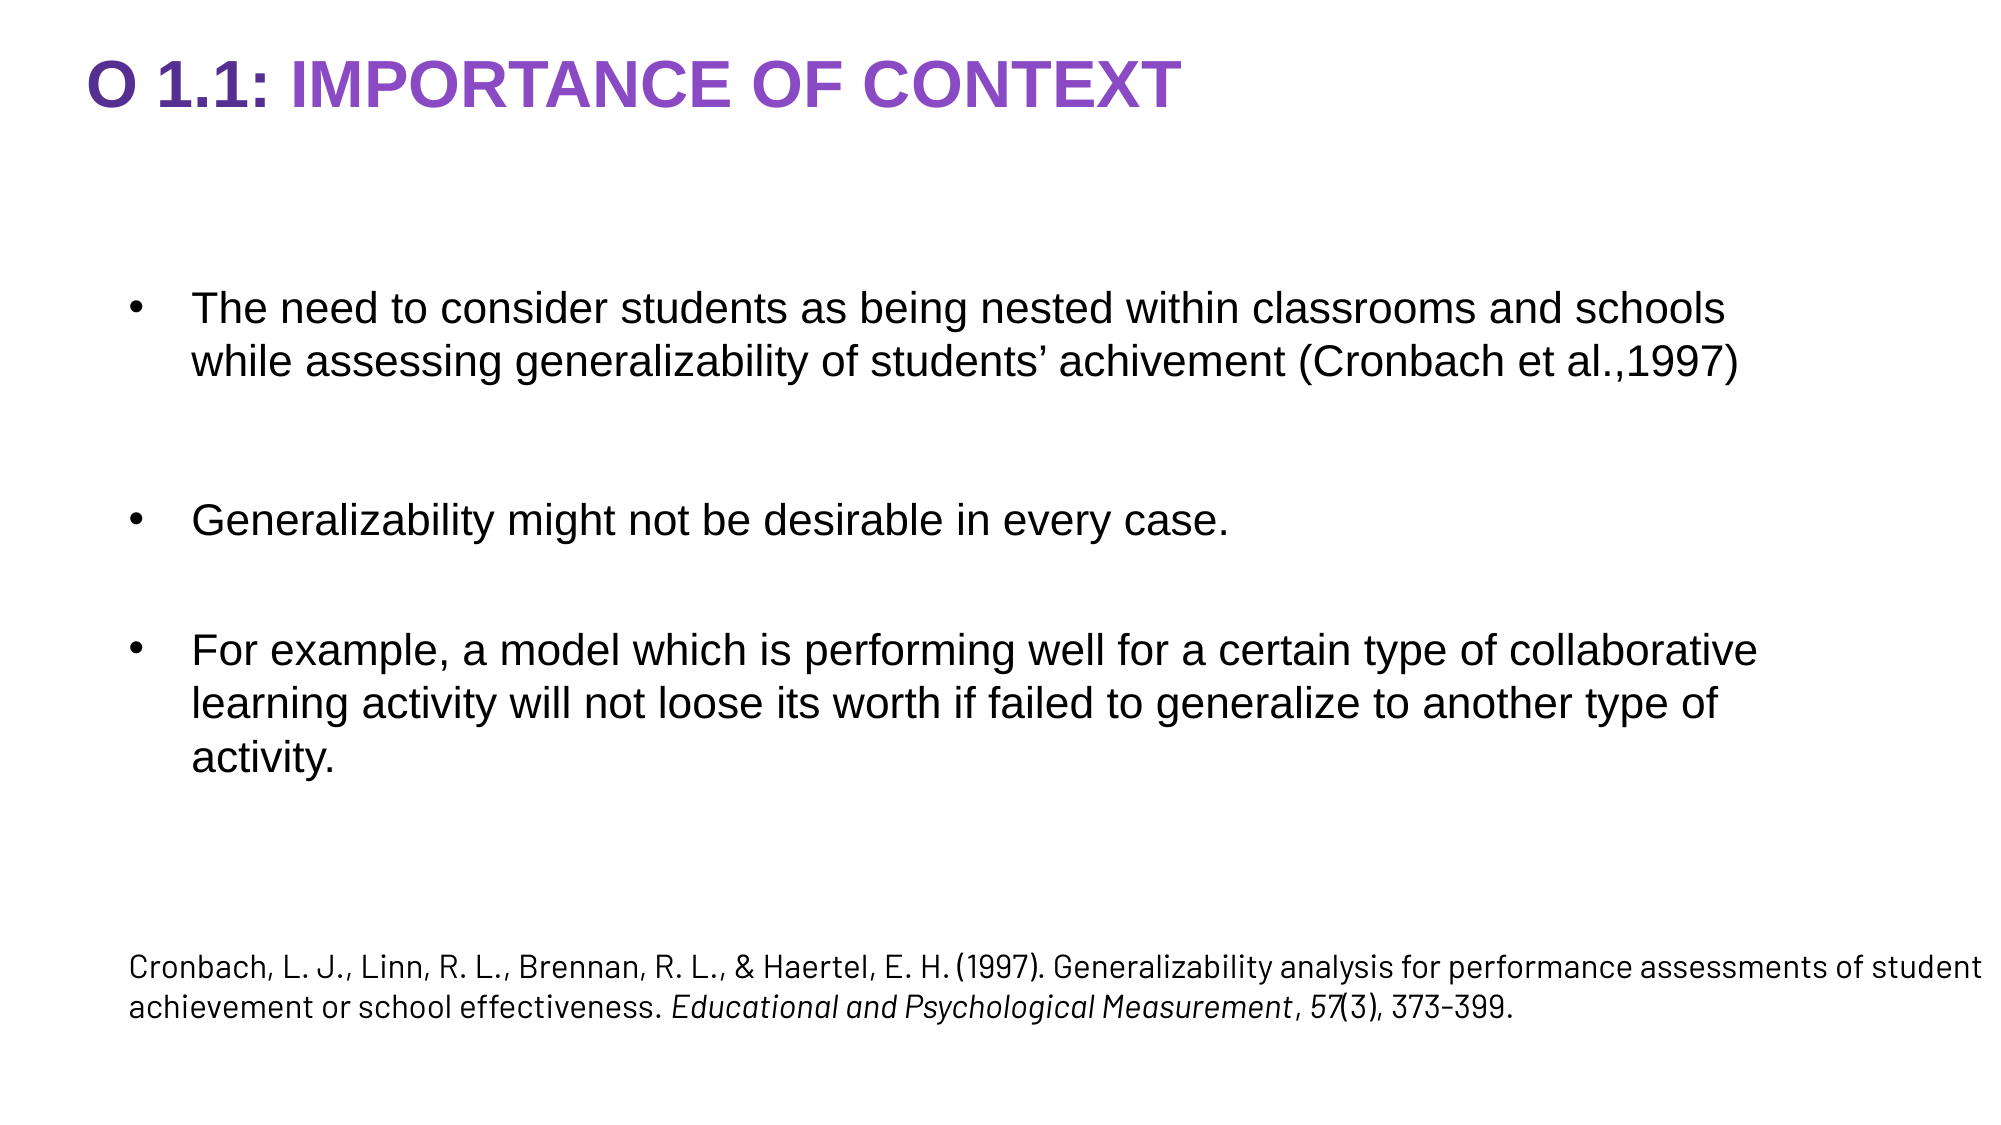

O 1.1: IMPORTANCE OF CONTEXT
The need to consider students as being nested within classrooms and schools while assessing generalizability of students’ achivement (Cronbach et al.,1997)
Generalizability might not be desirable in every case.
For example, a model which is performing well for a certain type of collaborative learning activity will not loose its worth if failed to generalize to another type of activity.
Cronbach, L. J., Linn, R. L., Brennan, R. L., & Haertel, E. H. (1997). Generalizability analysis for performance assessments of student achievement or school effectiveness. Educational and Psychological Measurement, 57(3), 373-399.